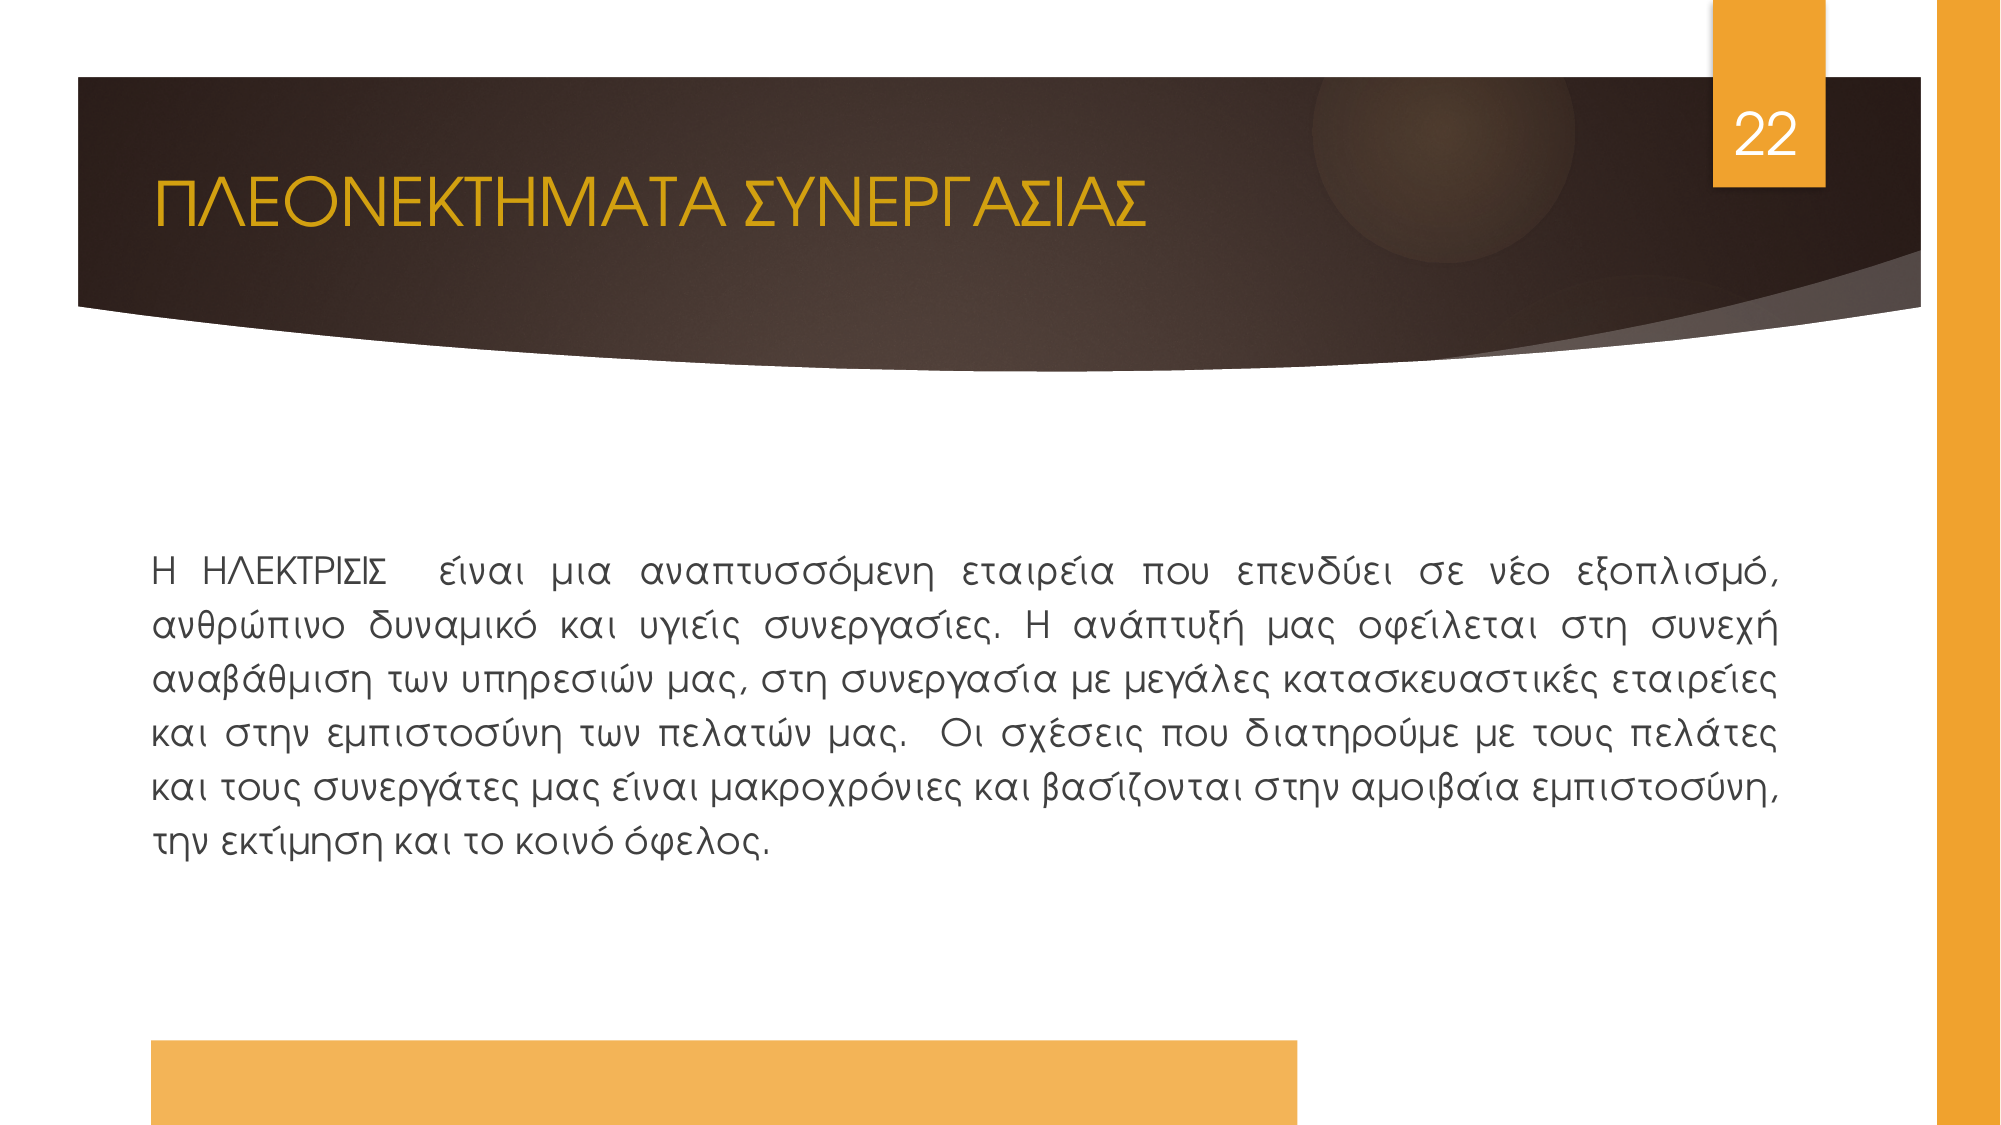

22
# ΠΛΕΟΝΕΚΤΗΜΑΤΑ ΣΥΝΕΡΓΑΣΙΑΣ

Η ΗΛΕΚΤΡΙΣΙΣ  είναι μια αναπτυσσόμενη εταιρεία που επενδύει σε νέο εξοπλισμό, ανθρώπινο δυναμικό και υγιείς συνεργασίες. Η ανάπτυξή μας οφείλεται στη συνεχή αναβάθμιση των υπηρεσιών μας, στη συνεργασία με μεγάλες κατασκευαστικές εταιρείες και στην εμπιστοσύνη των πελατών μας.  Οι σχέσεις που διατηρούμε με τους πελάτες και τους συνεργάτες μας είναι μακροχρόνιες και βασίζονται στην αμοιβαία εμπιστοσύνη, την εκτίμηση και το κοινό όφελος.